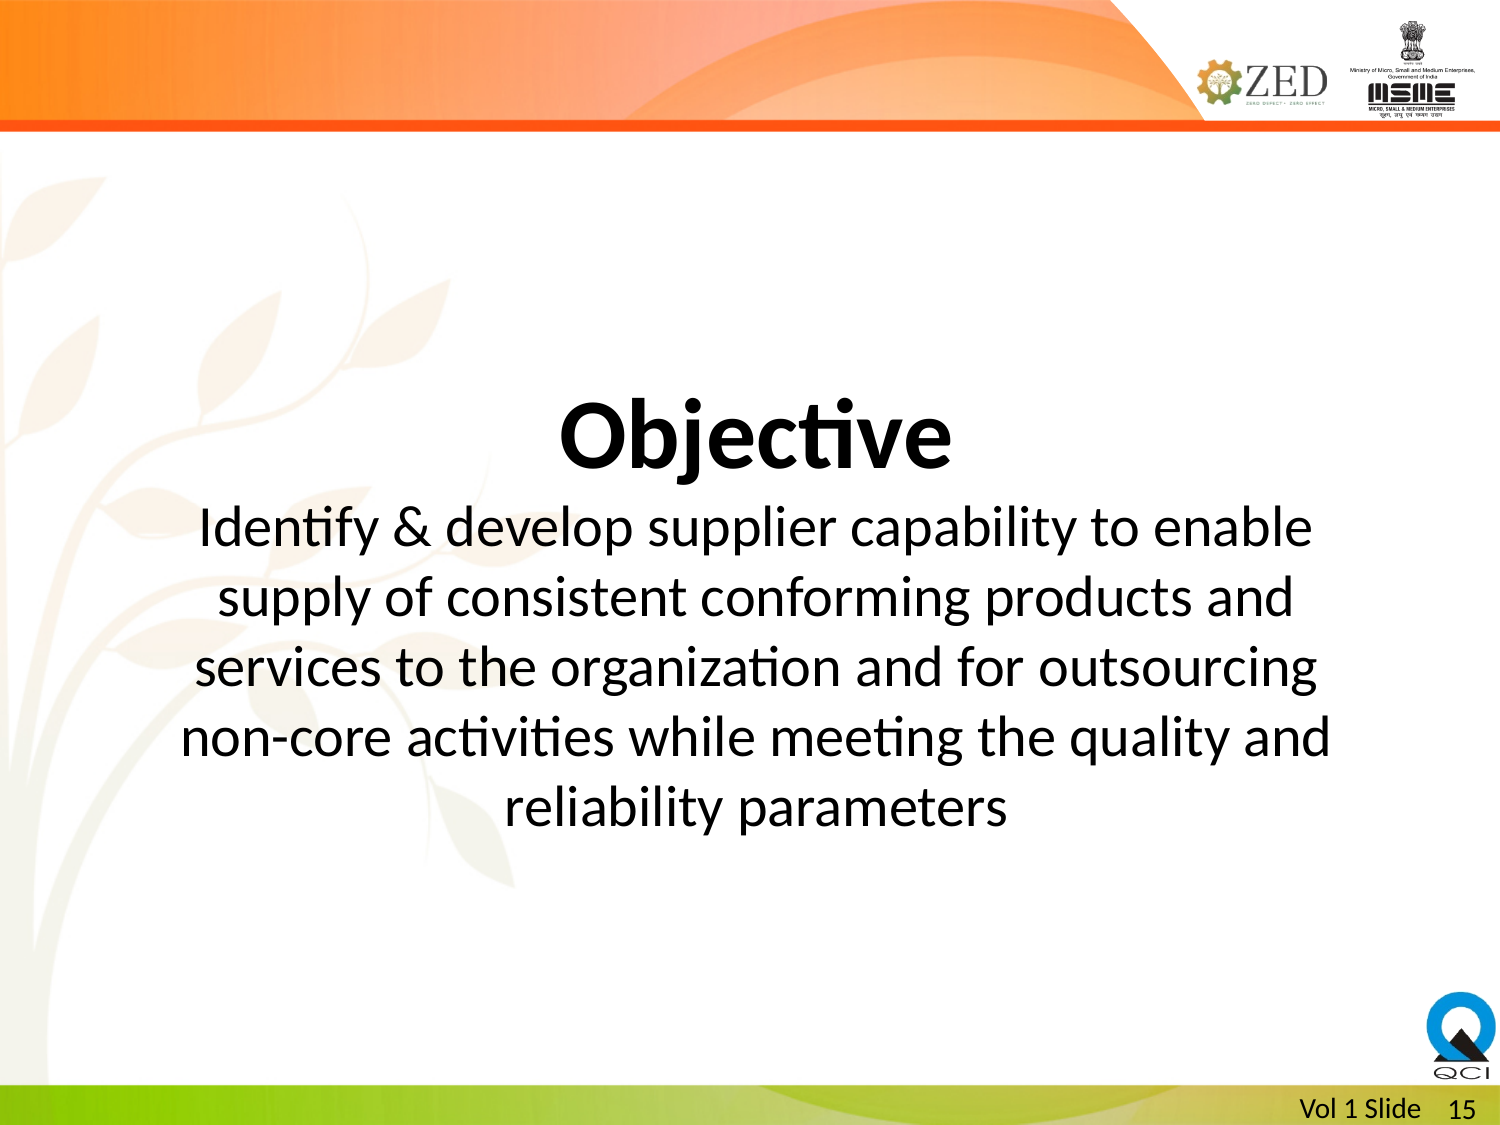

Objective
Identify & develop supplier capability to enable supply of consistent conforming products and services to the organization and for outsourcing non-core activities while meeting the quality and reliability parameters